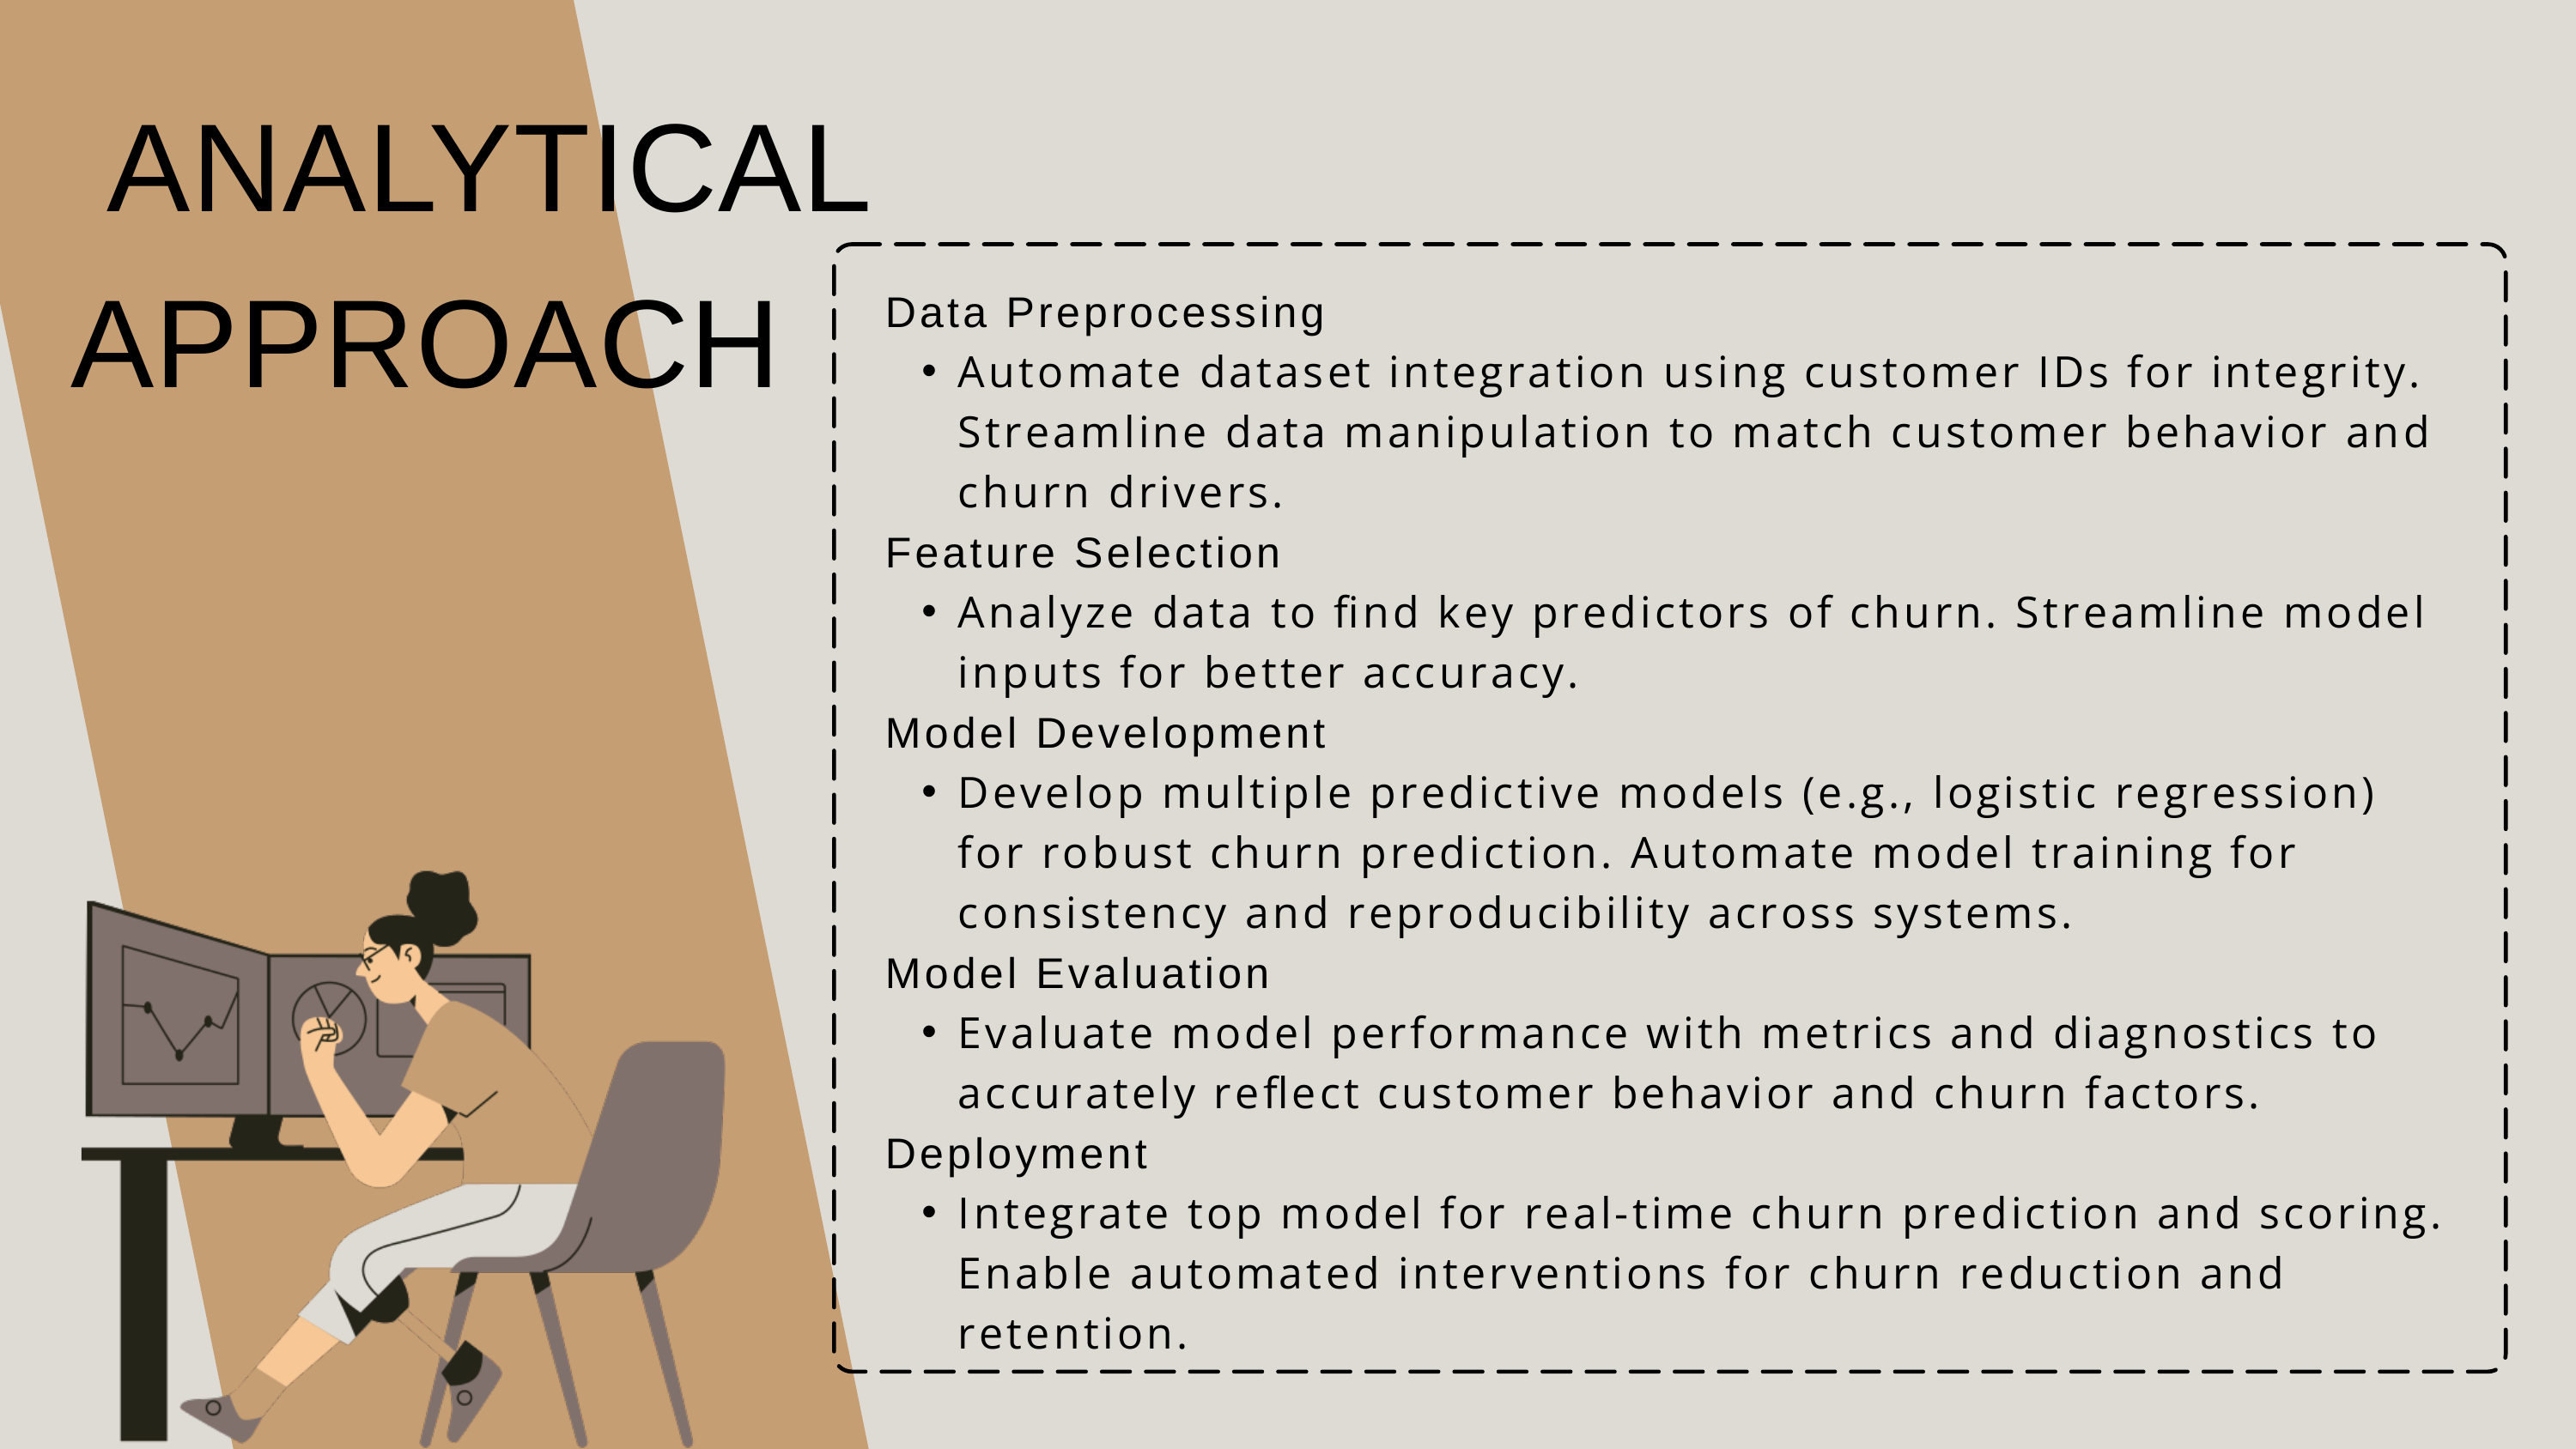

ANALYTICAL APPROACH

Data Preprocessing
Automate dataset integration using customer IDs for integrity. Streamline data manipulation to match customer behavior and churn drivers.
Feature Selection
Analyze data to find key predictors of churn. Streamline model inputs for better accuracy.
Model Development
Develop multiple predictive models (e.g., logistic regression) for robust churn prediction. Automate model training for consistency and reproducibility across systems.
Model Evaluation
Evaluate model performance with metrics and diagnostics to accurately reflect customer behavior and churn factors.
Deployment
Integrate top model for real-time churn prediction and scoring. Enable automated interventions for churn reduction and retention.